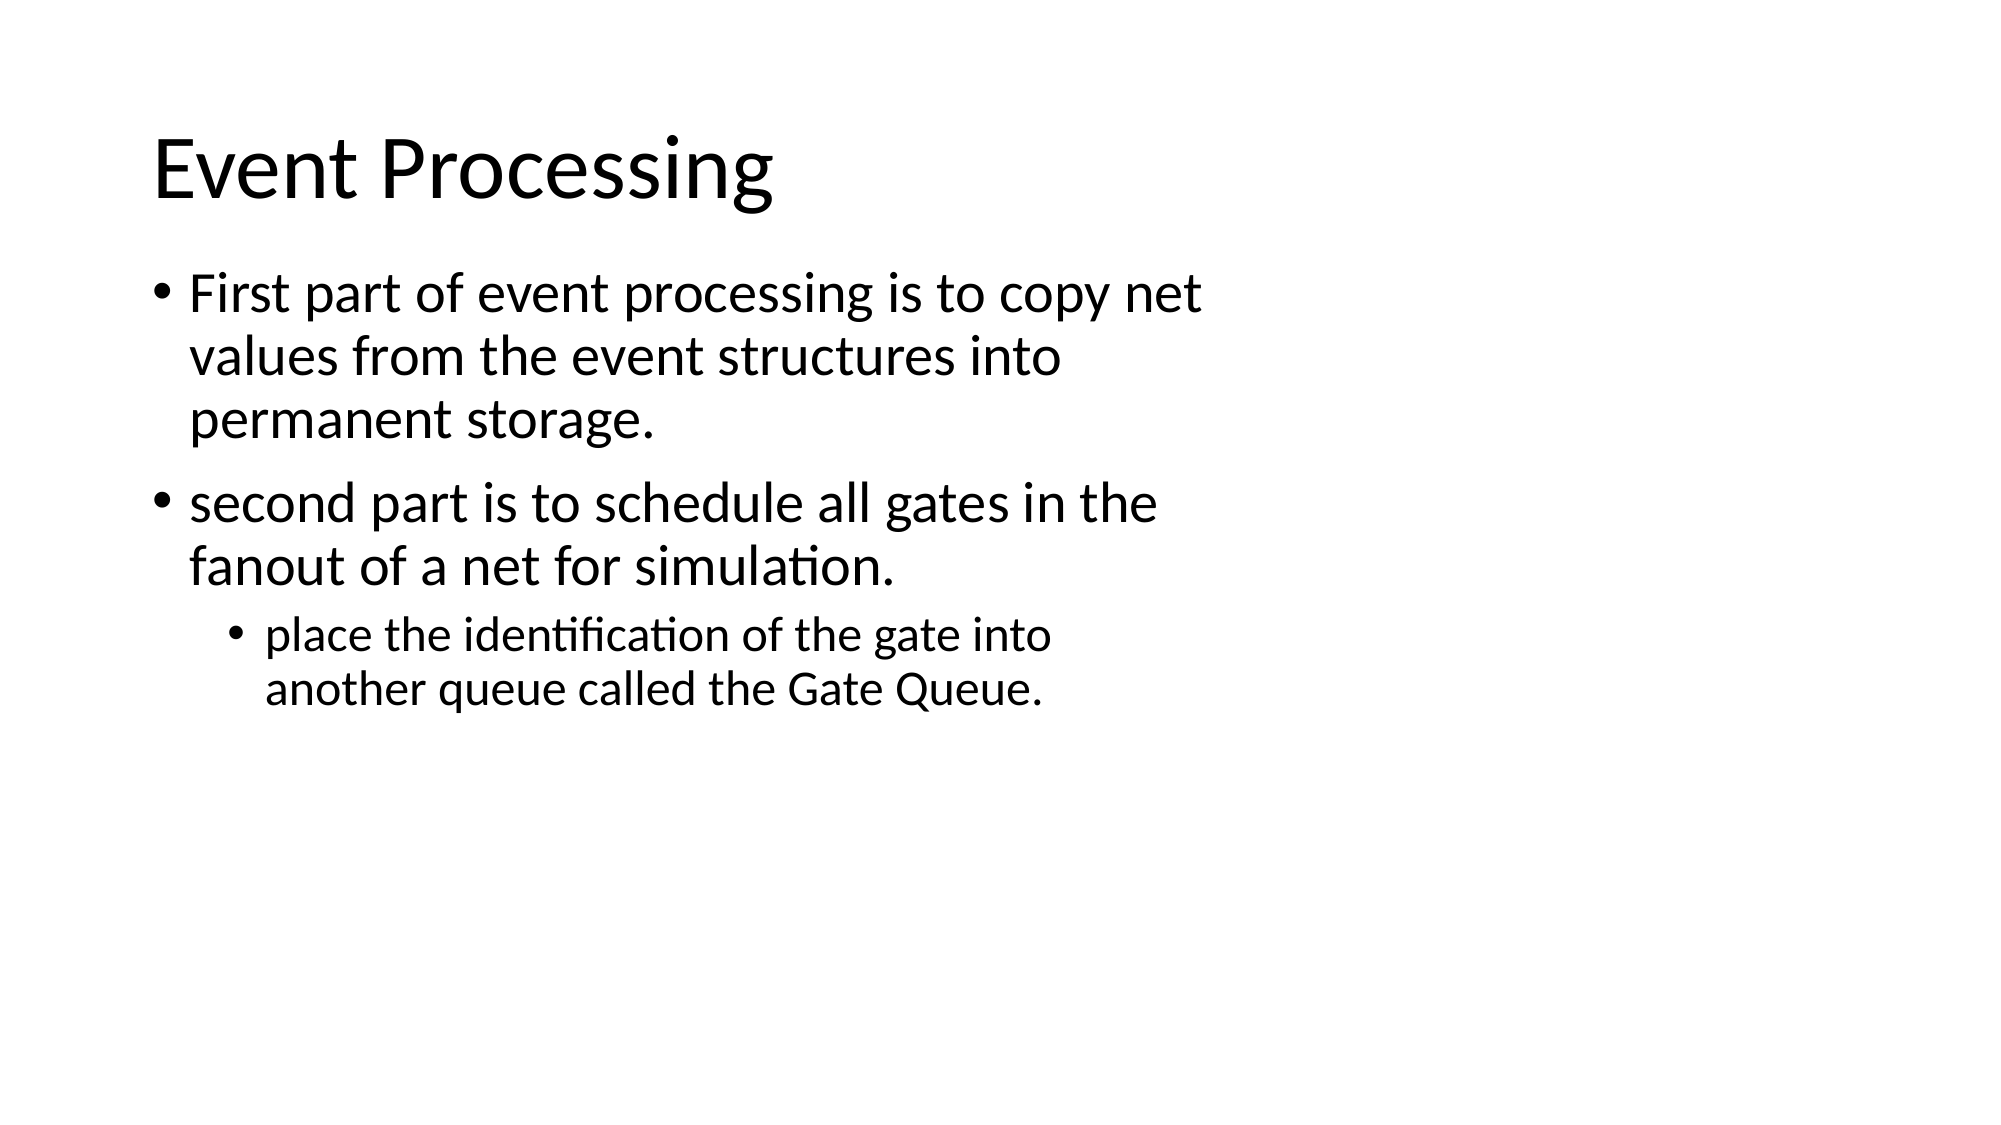

# Event Processing
First part of event processing is to copy net values from the event structures into permanent storage.
second part is to schedule all gates in the fanout of a net for simulation.
place the identification of the gate into another queue called the Gate Queue.